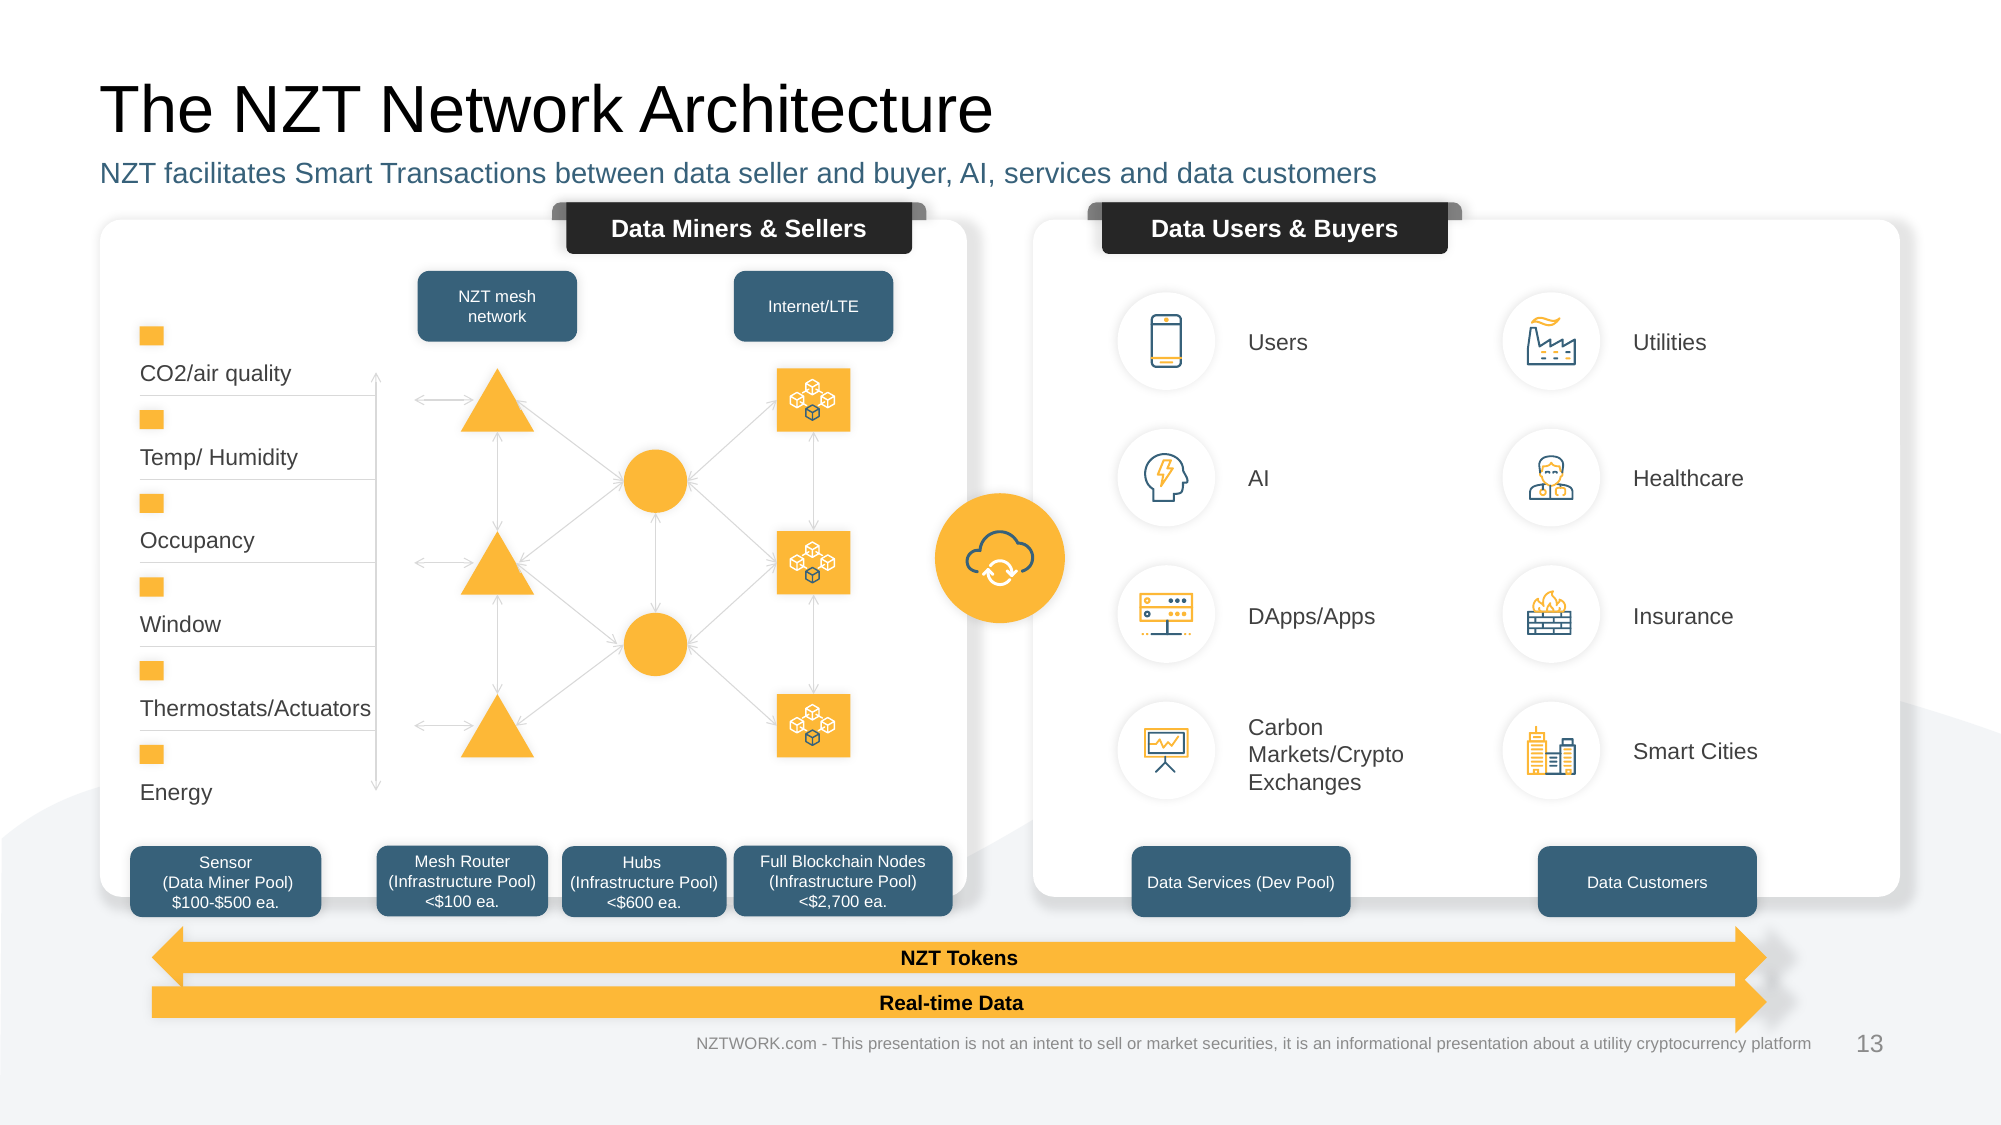

# The NZT Network Architecture
NZT facilitates Smart Transactions between data seller and buyer, AI, services and data customers

Data Miners & Sellers

Data Users & Buyers

NZT mesh network
Internet/LTE

CO2/air quality

Temp/ Humidity

Occupancy

Window

Thermostats/Actuators

Energy
Users
Utilities

AI
Healthcare

DApps/Apps
Insurance

Carbon Markets/Crypto Exchanges

Smart Cities
Mesh Router
(Infrastructure Pool)
<$100 ea.
Full Blockchain Nodes (Infrastructure Pool)
<$2,700 ea.
Sensor
 (Data Miner Pool)
$100-$500 ea.
Hubs
(Infrastructure Pool)
<$600 ea.
Data Services (Dev Pool)
Data Customers
NZT Tokens
Real-time Data
NZTWORK.com - This presentation is not an intent to sell or market securities, it is an informational presentation about a utility cryptocurrency platform
13